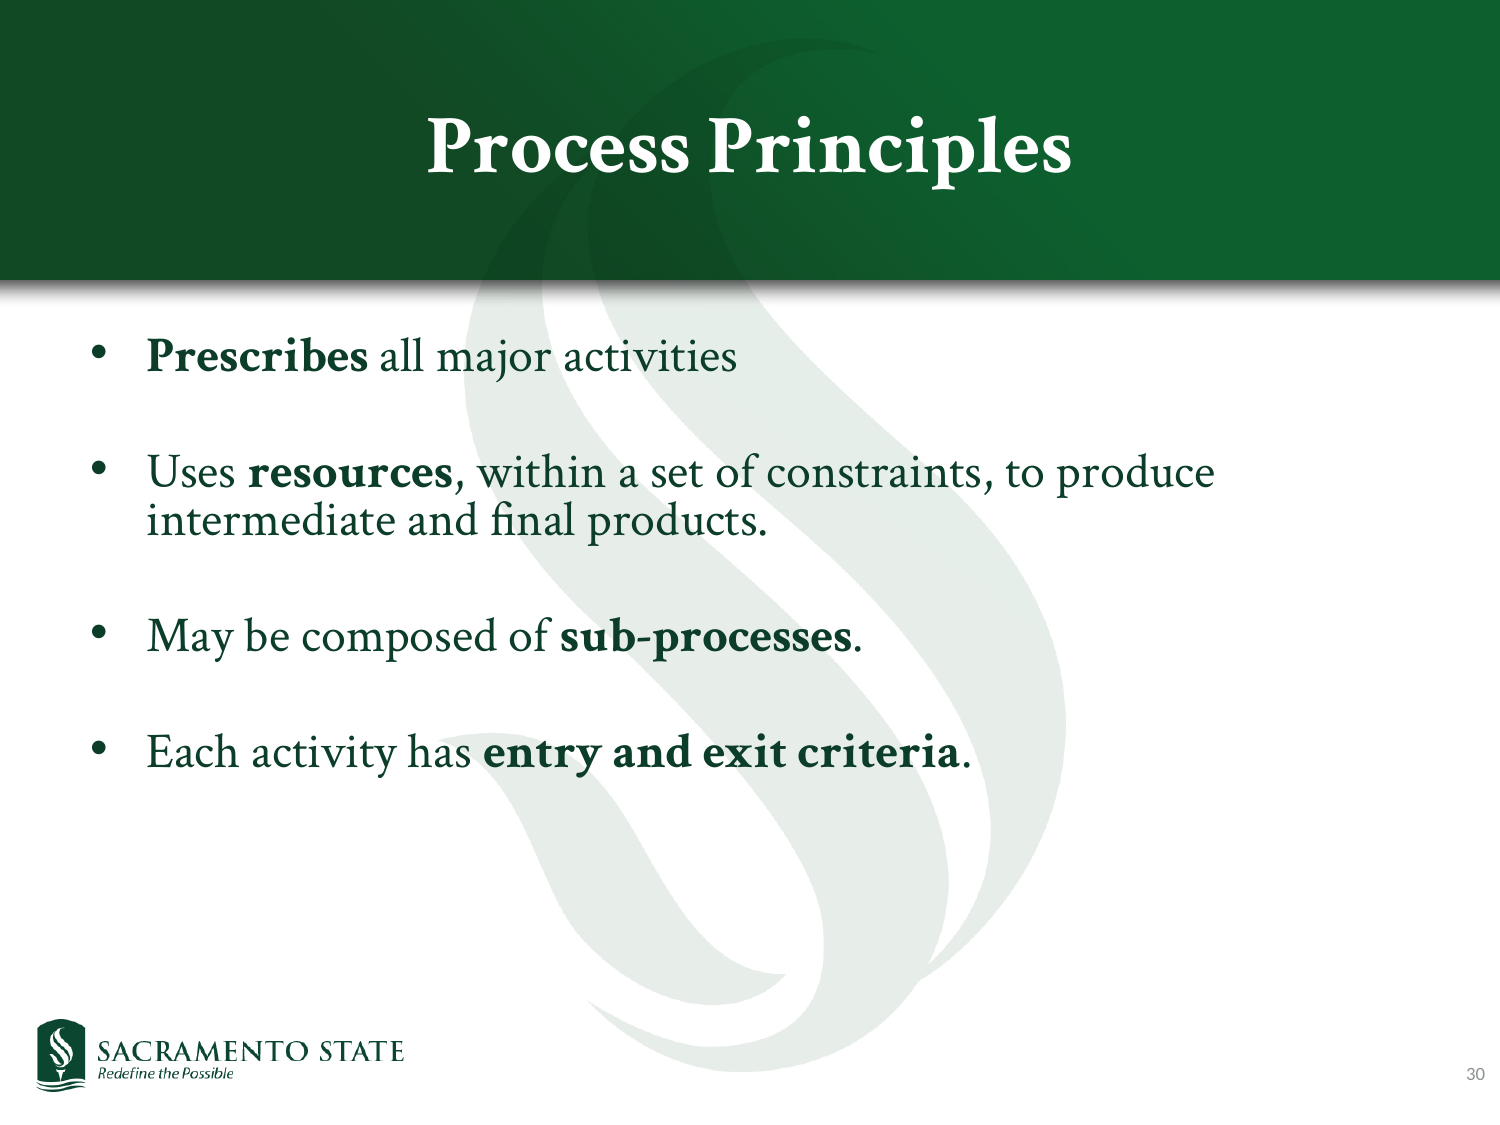

# Process Principles
Prescribes all major activities

Uses resources, within a set of constraints, to produce intermediate and final products.

May be composed of sub-processes.

Each activity has entry and exit criteria.

30